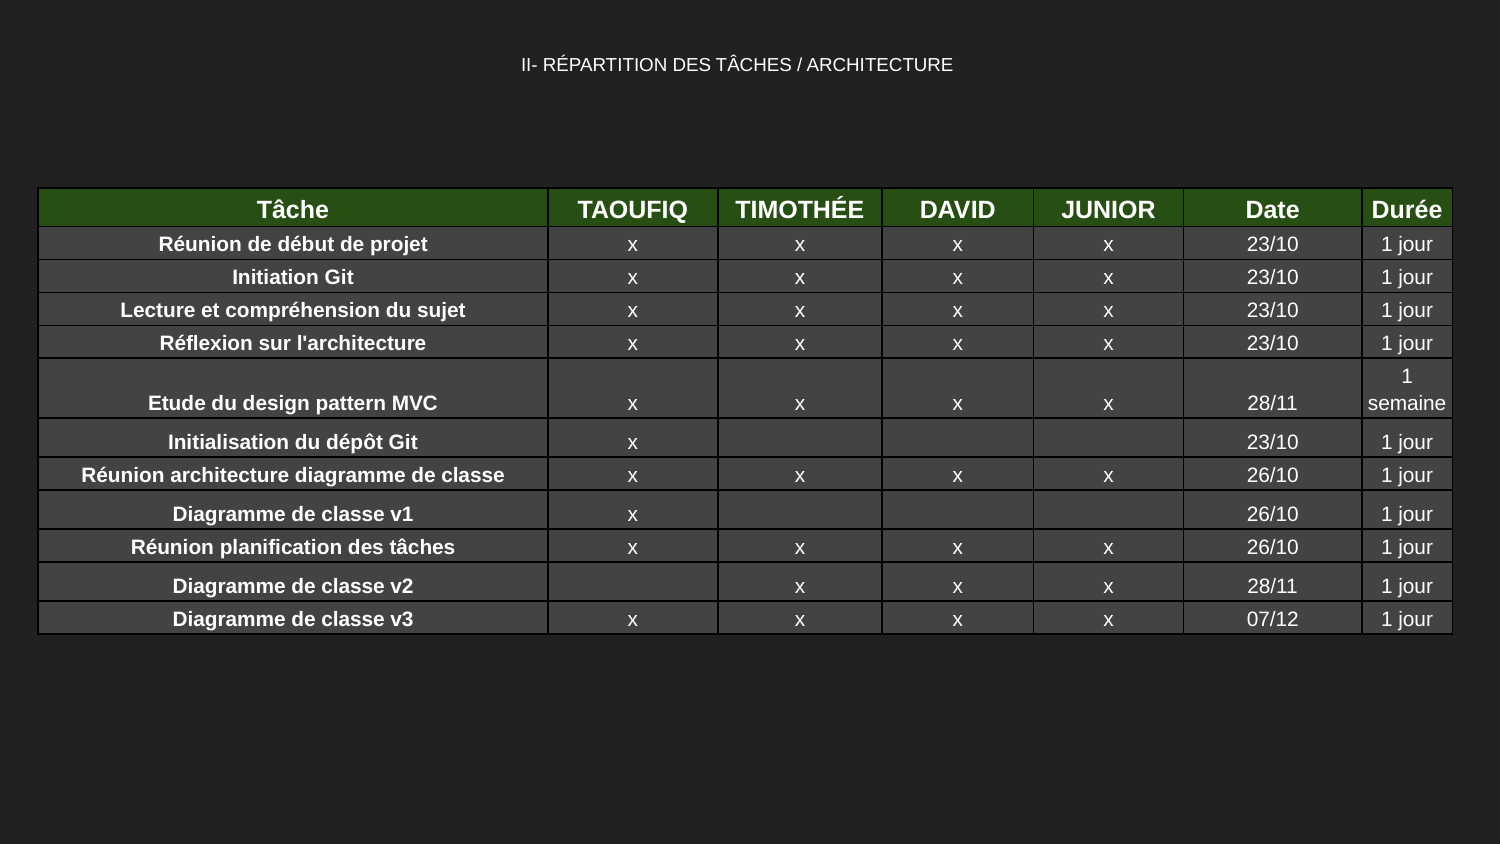

# II- RÉPARTITION DES TÂCHES / ARCHITECTURE
| Tâche | TAOUFIQ | TIMOTHÉE | DAVID | JUNIOR | Date | Durée |
| --- | --- | --- | --- | --- | --- | --- |
| Réunion de début de projet | x | x | x | x | 23/10 | 1 jour |
| Initiation Git | x | x | x | x | 23/10 | 1 jour |
| Lecture et compréhension du sujet | x | x | x | x | 23/10 | 1 jour |
| Réflexion sur l'architecture | x | x | x | x | 23/10 | 1 jour |
| Etude du design pattern MVC | x | x | x | x | 28/11 | 1 semaine |
| Initialisation du dépôt Git | x |  |  |  | 23/10 | 1 jour |
| Réunion architecture diagramme de classe | x | x | x | x | 26/10 | 1 jour |
| Diagramme de classe v1 | x |  |  |  | 26/10 | 1 jour |
| Réunion planification des tâches | x | x | x | x | 26/10 | 1 jour |
| Diagramme de classe v2 |  | x | x | x | 28/11 | 1 jour |
| Diagramme de classe v3 | x | x | x | x | 07/12 | 1 jour |
4